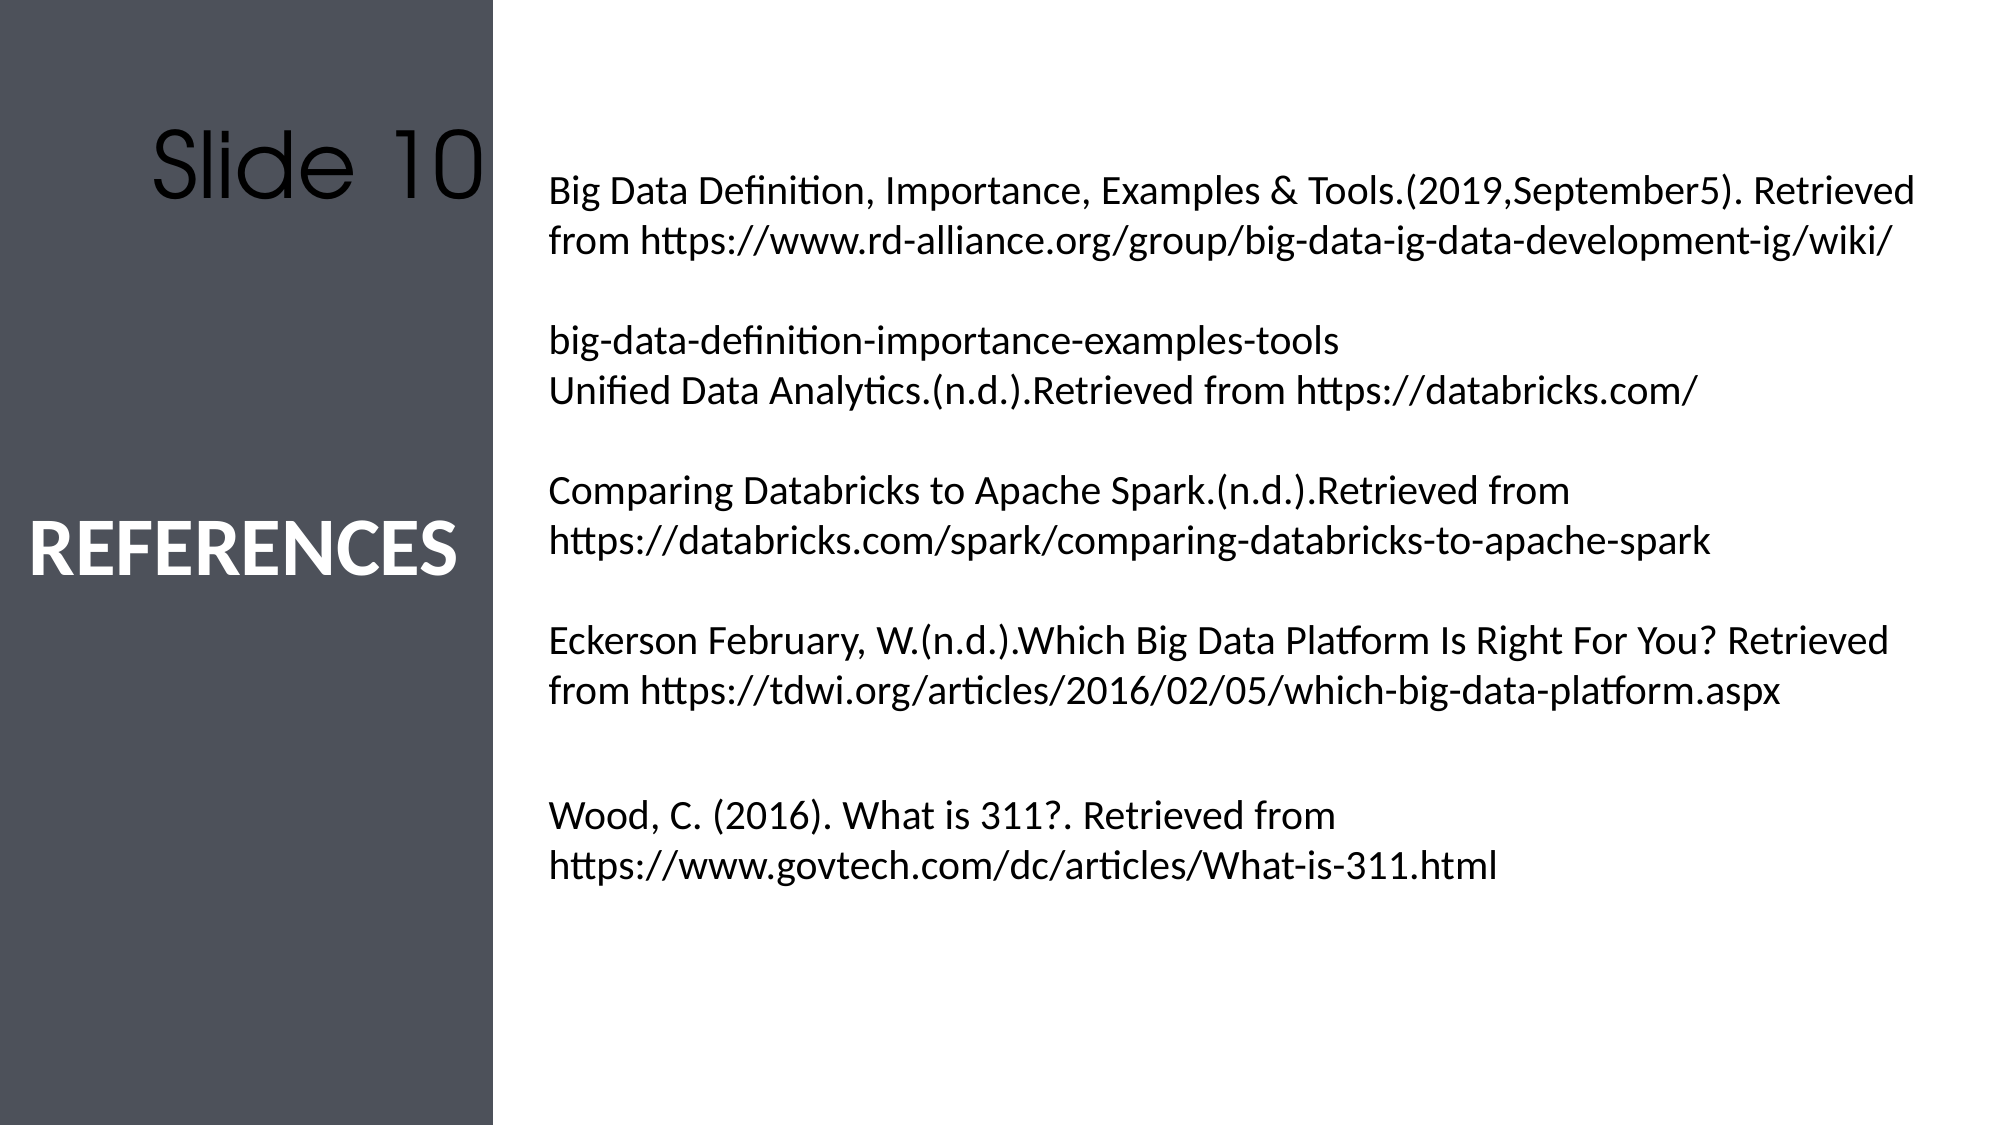

# Slide 10
Big Data Definition, Importance, Examples & Tools.(2019,September5). Retrieved from https://www.rd-alliance.org/group/big-data-ig-data-development-ig/wiki/

big-data-definition-importance-examples-tools
Unified Data Analytics.(n.d.).Retrieved from https://databricks.com/

Comparing Databricks to Apache Spark.(n.d.).Retrieved from https://databricks.com/spark/comparing-databricks-to-apache-spark

Eckerson February, W.(n.d.).Which Big Data Platform Is Right For You? Retrieved from https://tdwi.org/articles/2016/02/05/which-big-data-platform.aspx

Wood, C. (2016). What is 311?. Retrieved from https://www.govtech.com/dc/articles/What-is-311.html

REFERENCES